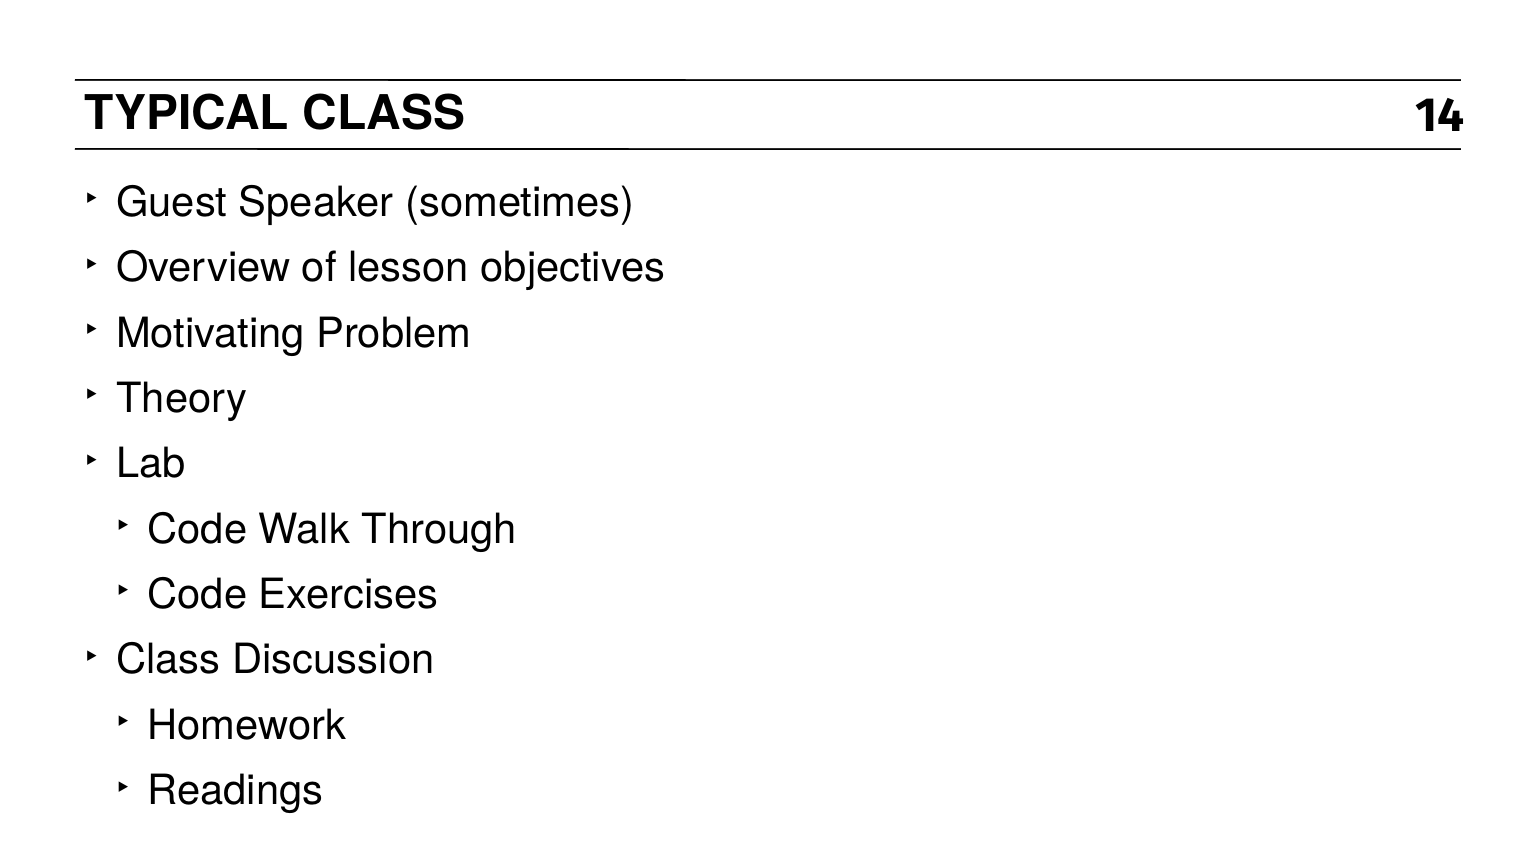

# TYPICAL CLASS
14

Guest Speaker (sometimes)
Overview of lesson objectives
Motivating Problem
Theory
Lab
Code Walk Through
Code Exercises
Class Discussion
Homework
Readings